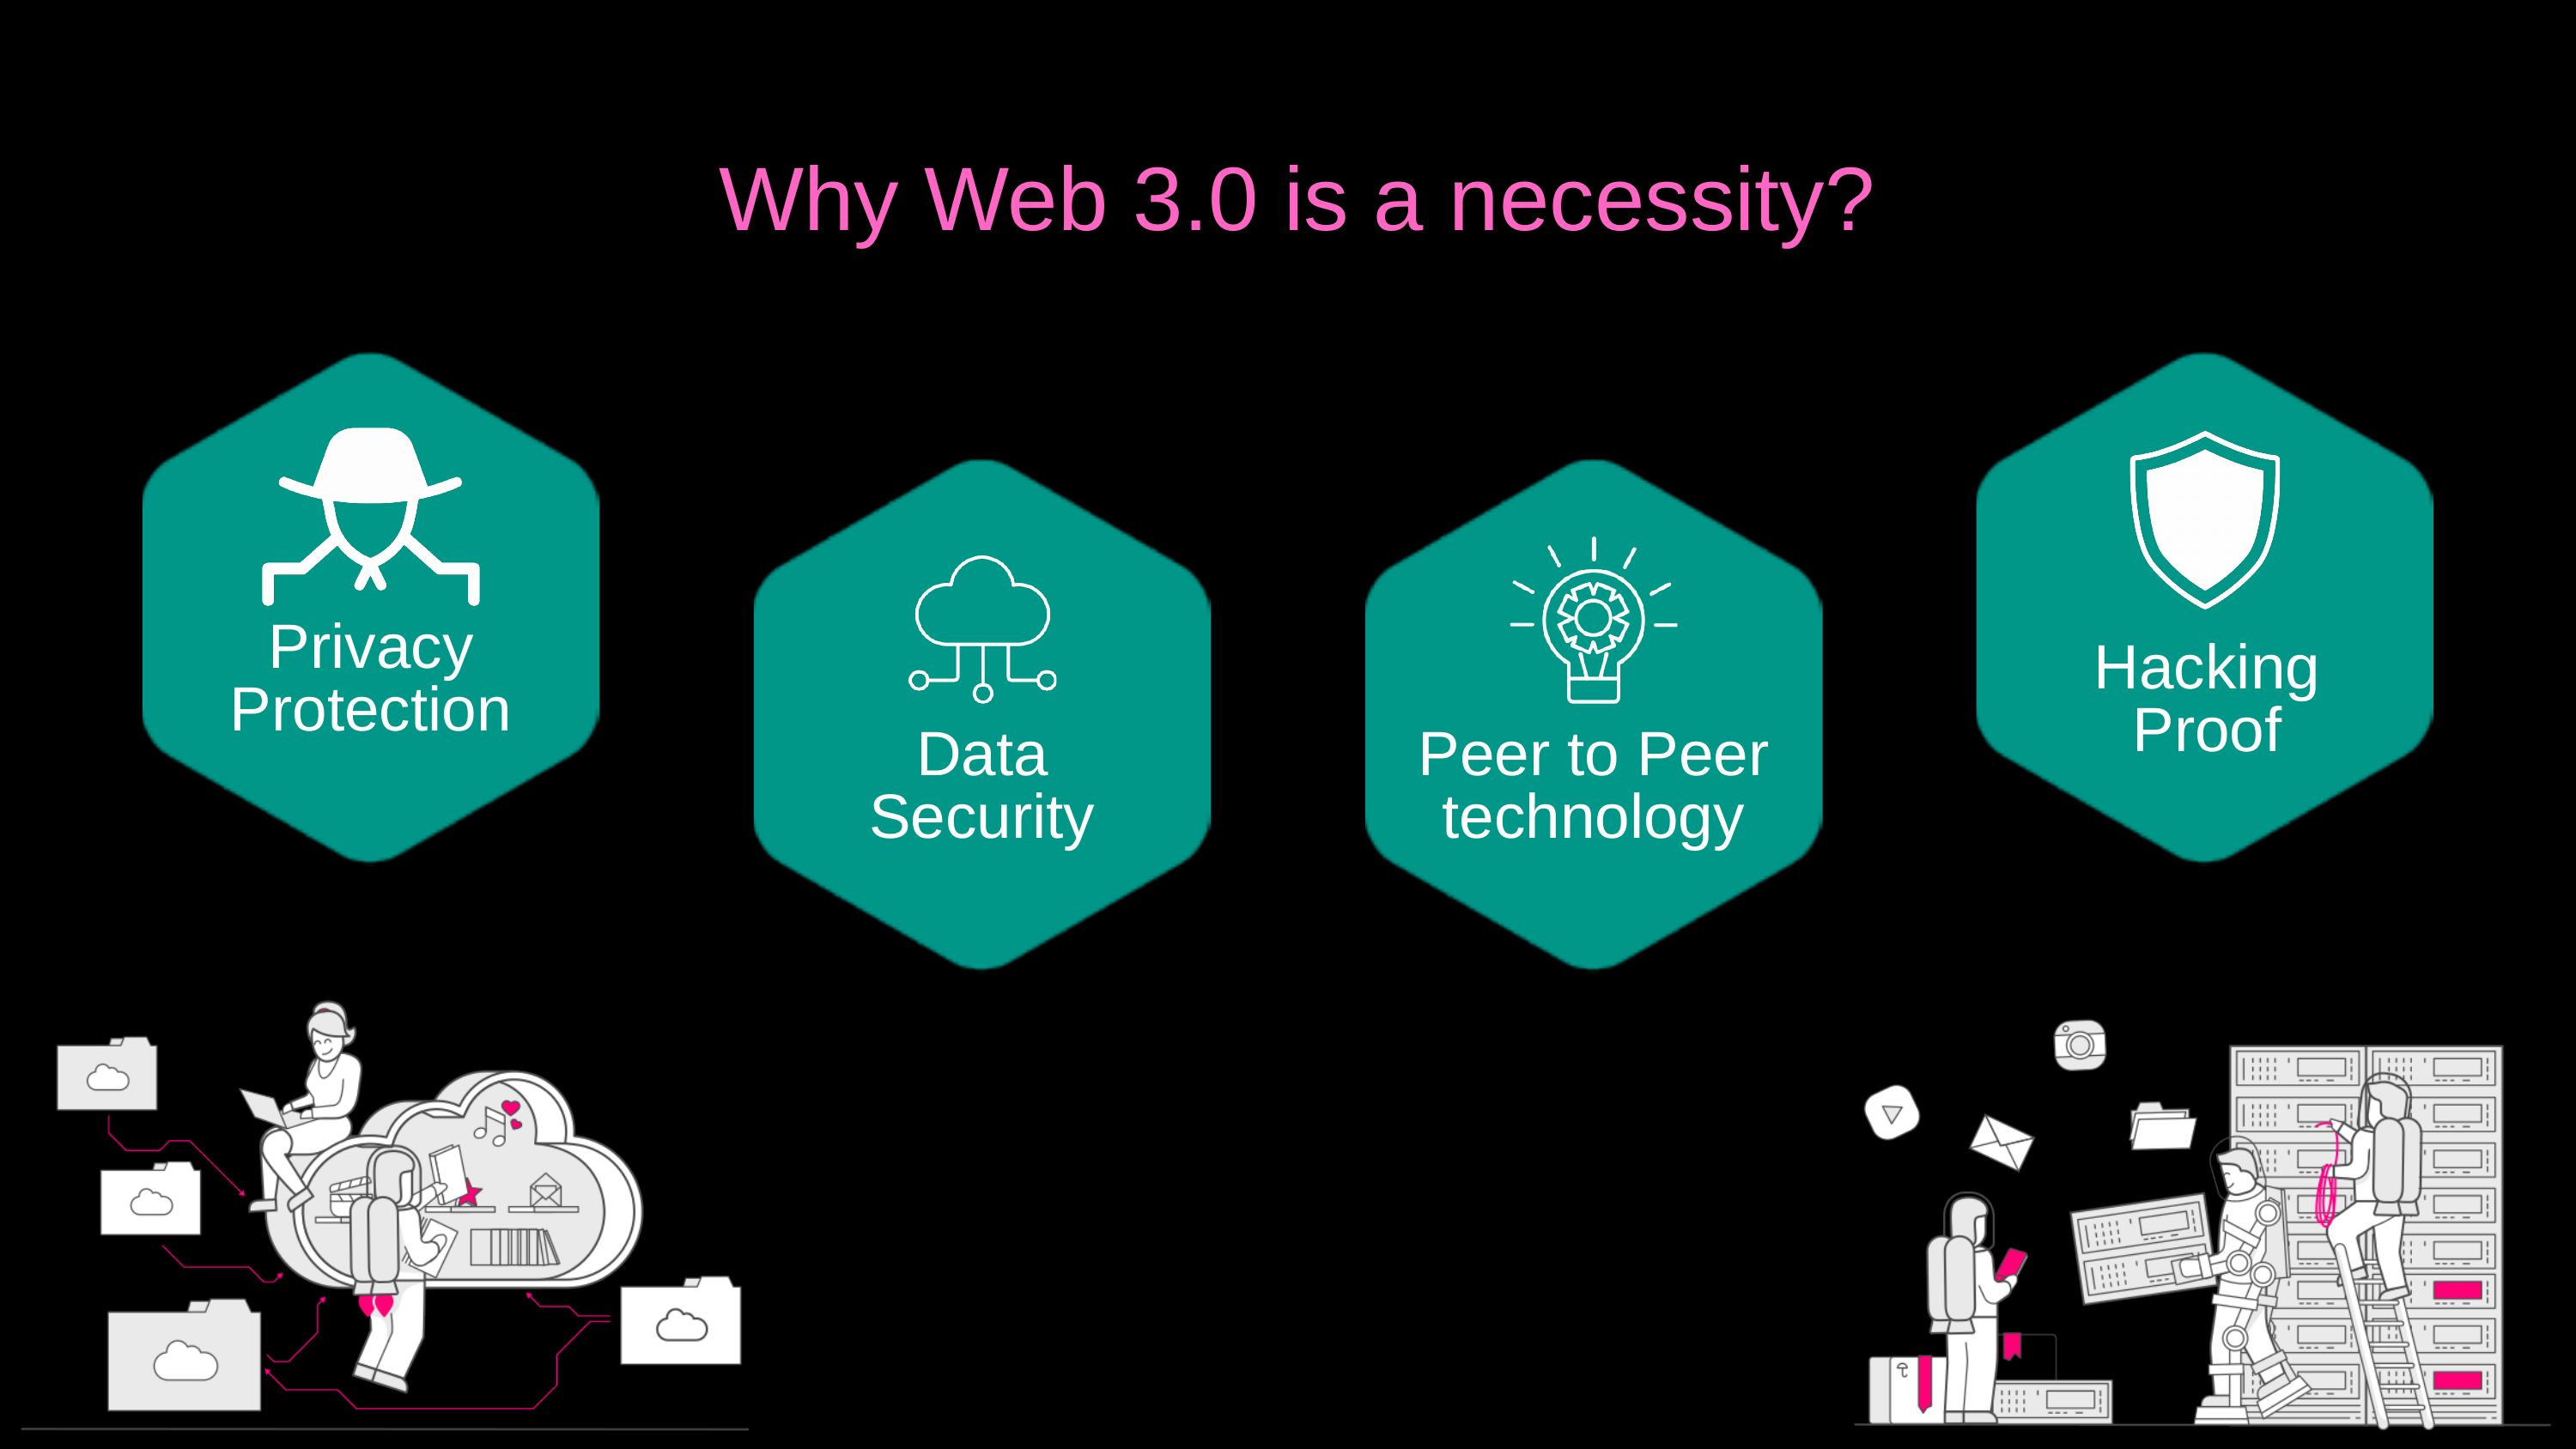

Why Web 3.0 is a necessity?

Privacy
Protection
Hacking
Proof

Data
Security
Peer to Peer
technology